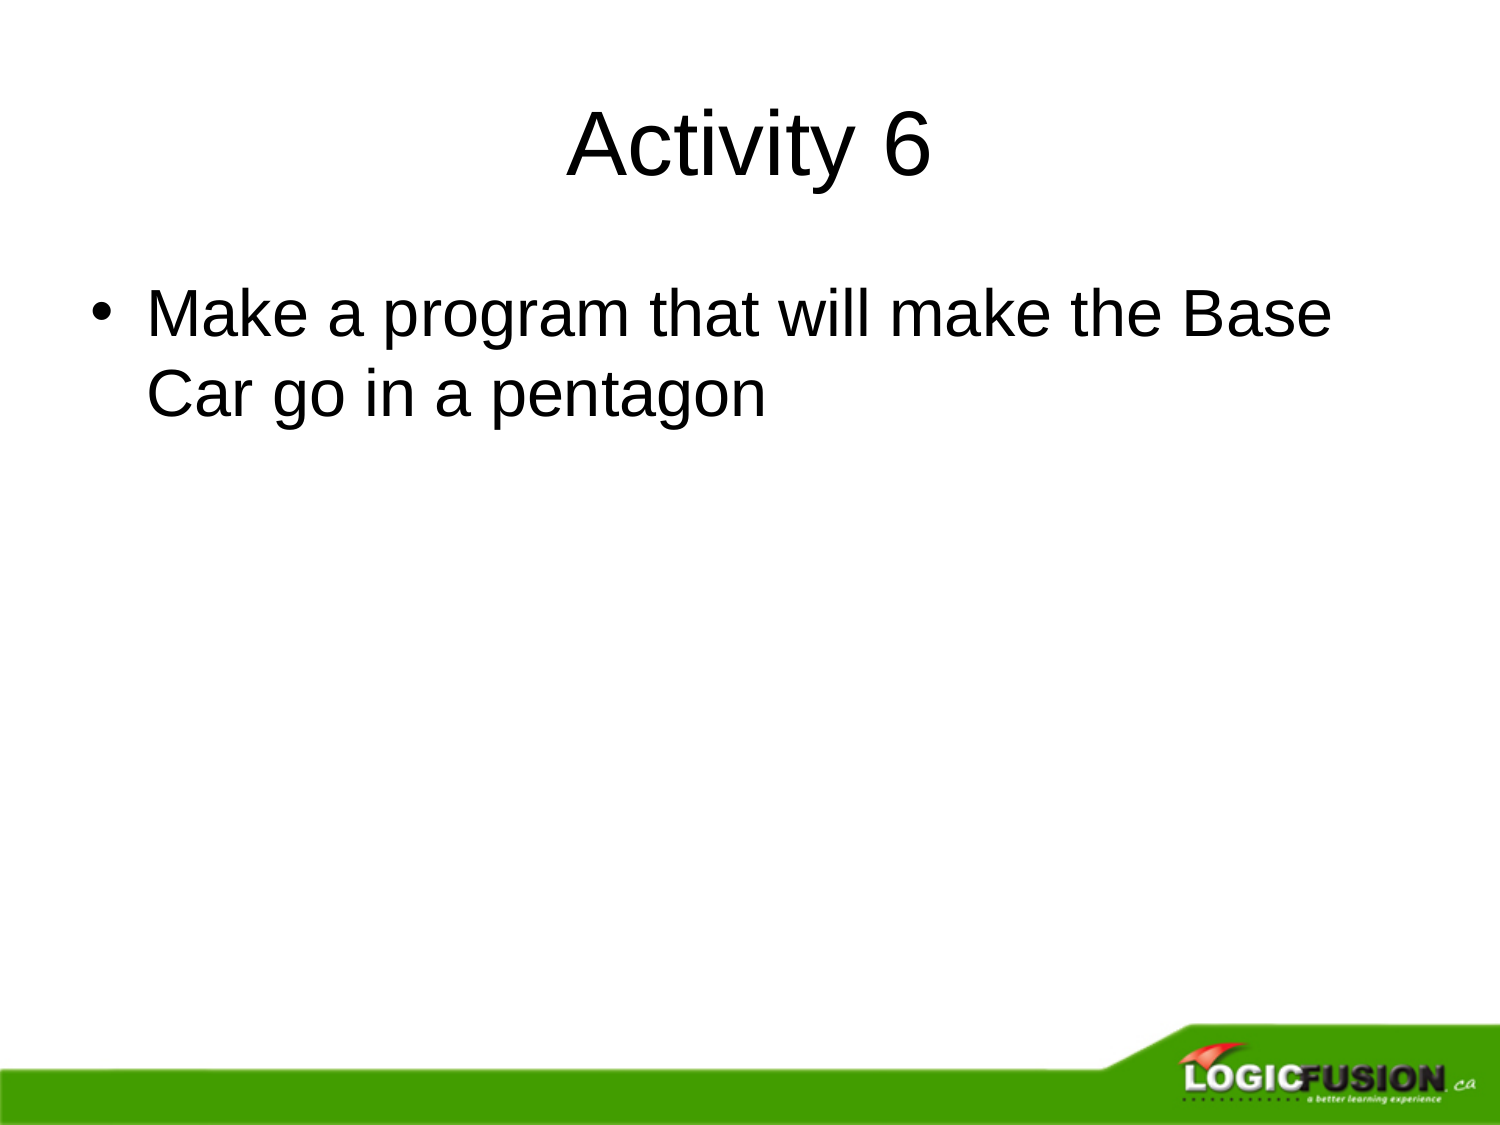

# Activity 6
Make a program that will make the Base Car go in a pentagon